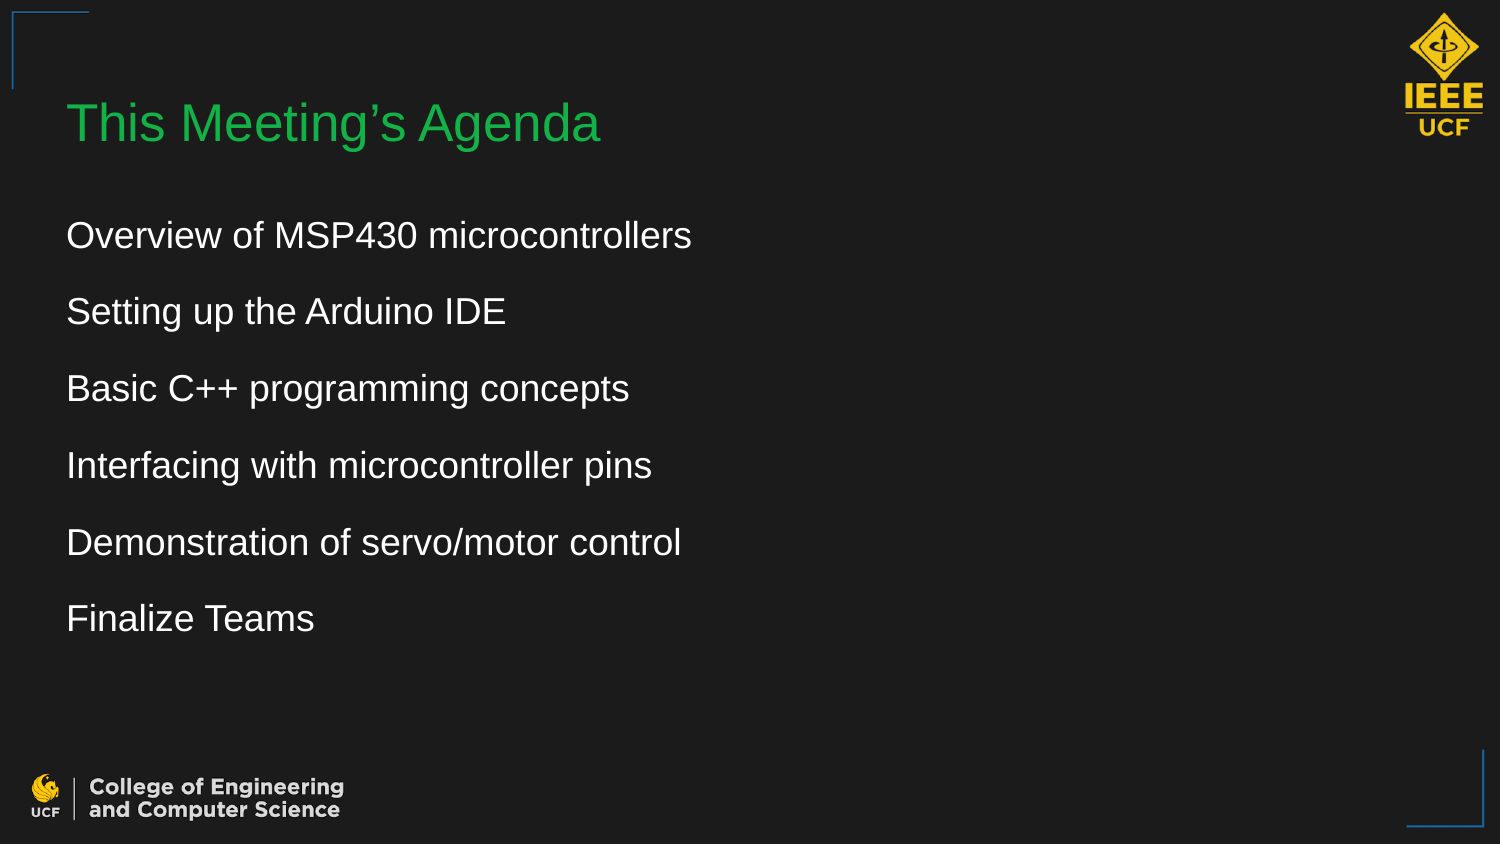

# This Meeting’s Agenda
Overview of MSP430 microcontrollers
Setting up the Arduino IDE
Basic C++ programming concepts
Interfacing with microcontroller pins
Demonstration of servo/motor control
Finalize Teams